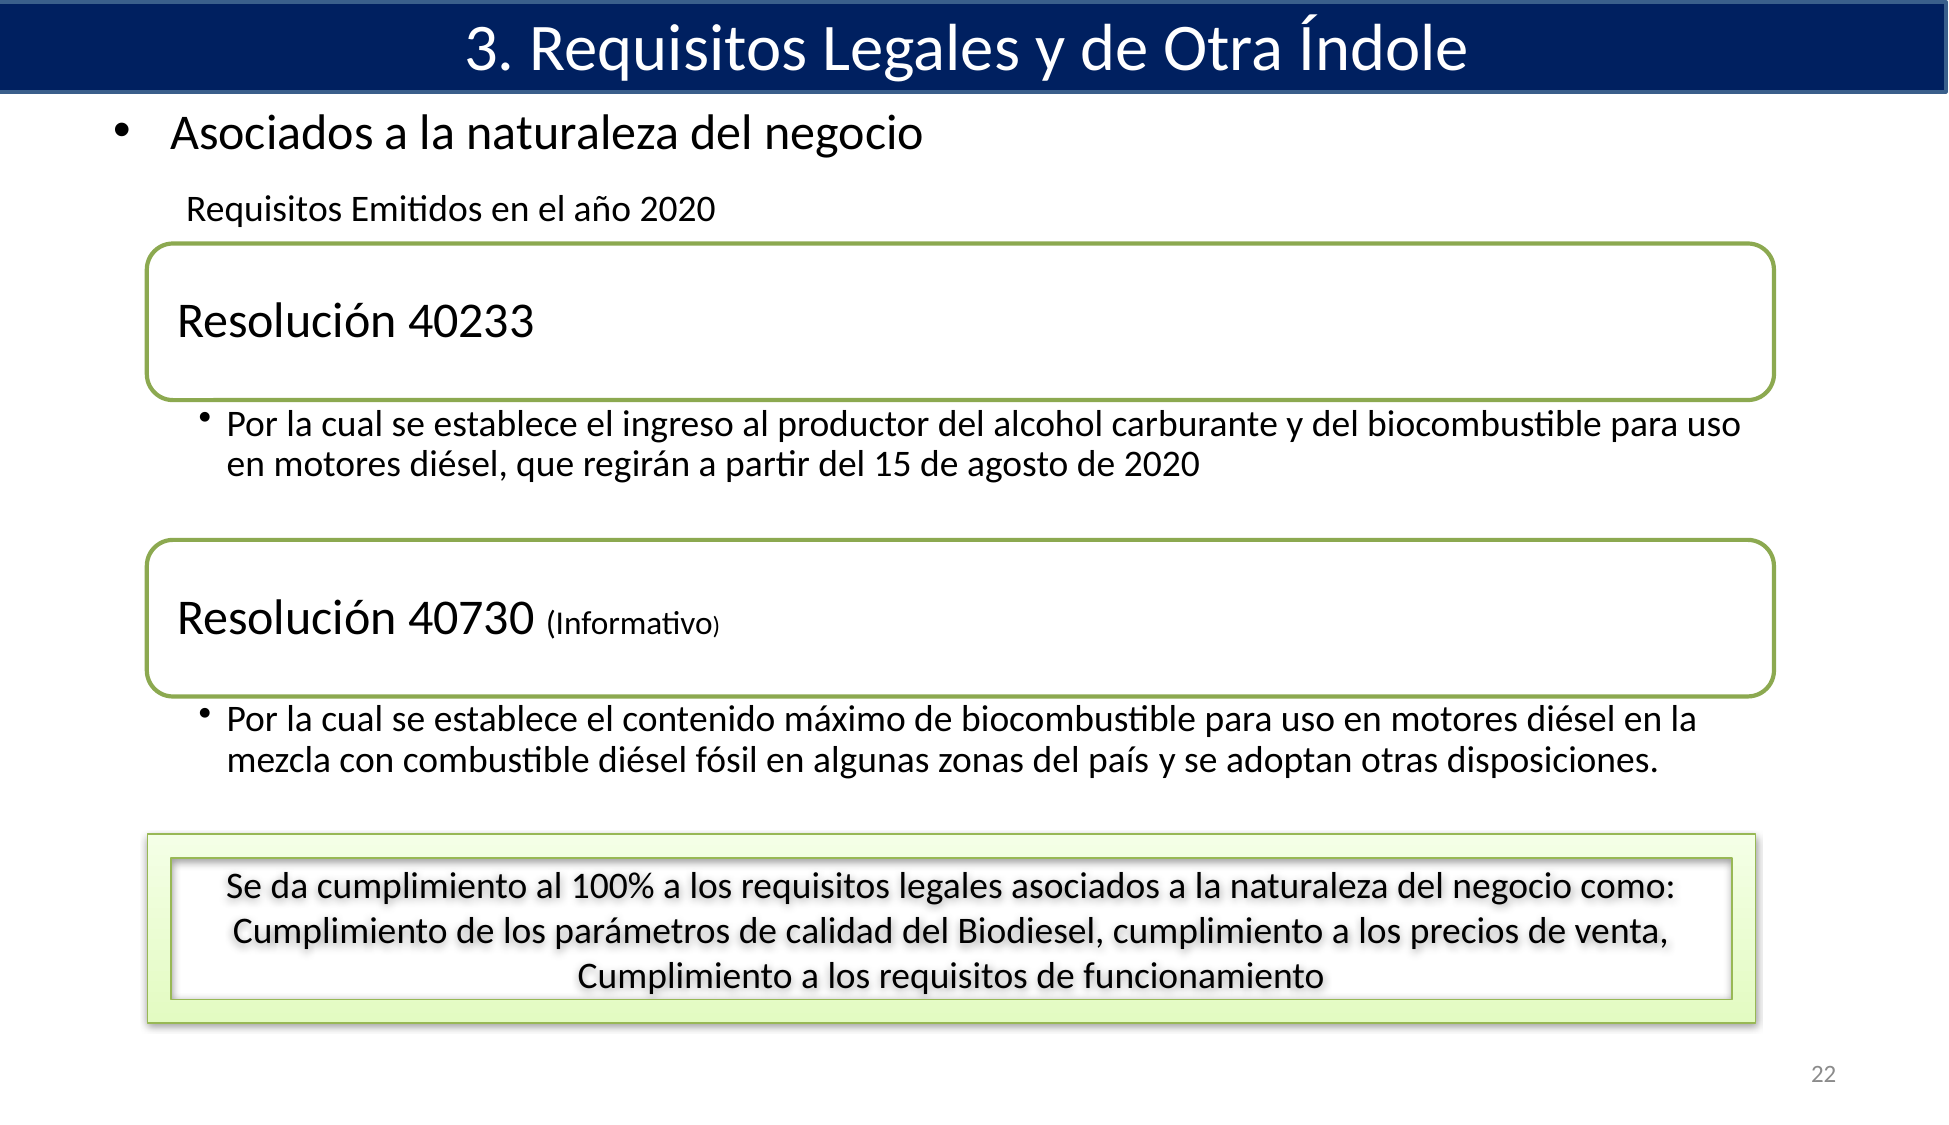

3. Requisitos Legales y de Otra Índole

Asociados a la naturaleza del negocio
Requisitos Emitidos en el año 2020
Resolución 40233
Por la cual se establece el ingreso al productor del alcohol carburante y del biocombustible para uso en motores diésel, que regirán a partir del 15 de agosto de 2020
Resolución 40730 (Informativo)
Por la cual se establece el contenido máximo de biocombustible para uso en motores diésel en la mezcla con combustible diésel fósil en algunas zonas del país y se adoptan otras disposiciones.
Se da cumplimiento al 100% a los requisitos legales asociados a la naturaleza del negocio como: Cumplimiento de los parámetros de calidad del Biodiesel, cumplimiento a los precios de venta, Cumplimiento a los requisitos de funcionamiento
22